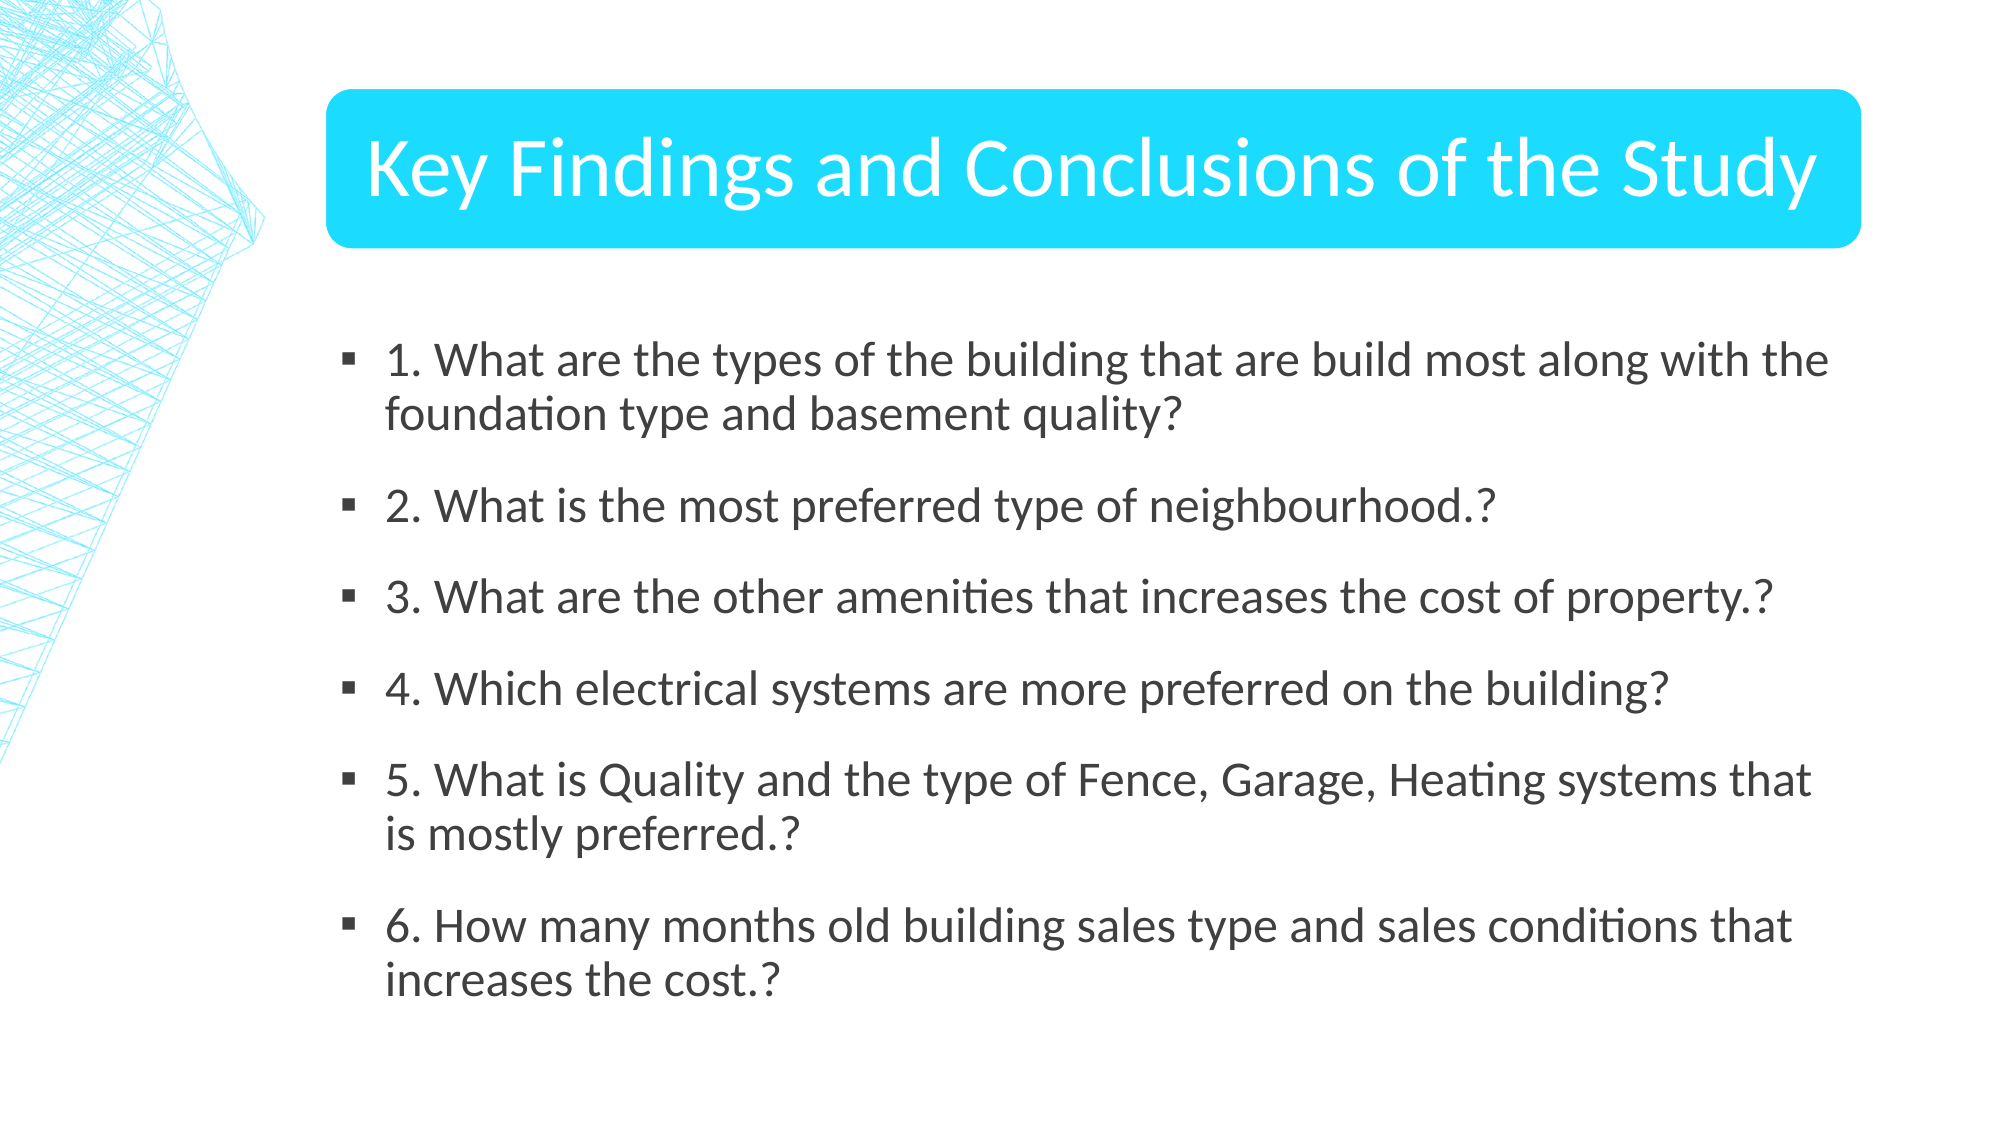

Key Findings and Conclusions of the Study
1. What are the types of the building that are build most along with the foundation type and basement quality?
2. What is the most preferred type of neighbourhood.?
3. What are the other amenities that increases the cost of property.?
4. Which electrical systems are more preferred on the building?
5. What is Quality and the type of Fence, Garage, Heating systems that is mostly preferred.?
6. How many months old building sales type and sales conditions that increases the cost.?